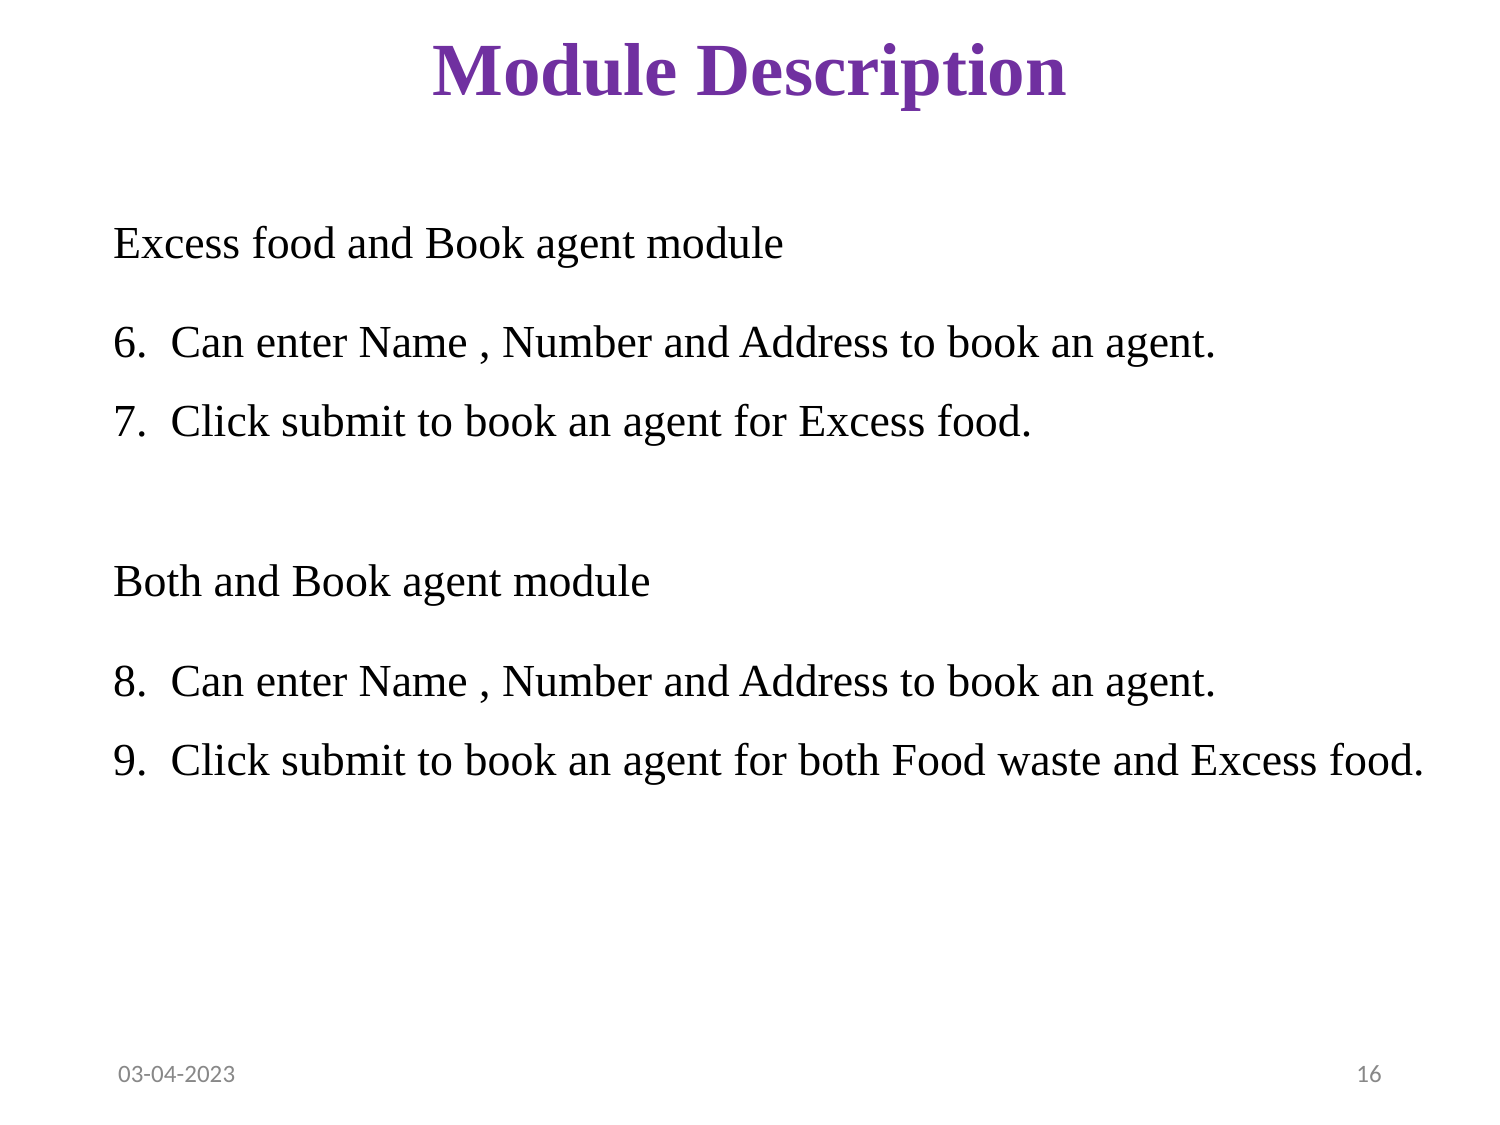

# Module Description
Excess food and Book agent module
6.  Can enter Name , Number and Address to book an agent.
7.  Click submit to book an agent for Excess food.

Both and Book agent module
8.  Can enter Name , Number and Address to book an agent.
9.  Click submit to book an agent for both Food waste and Excess food.

03-04-2023
16